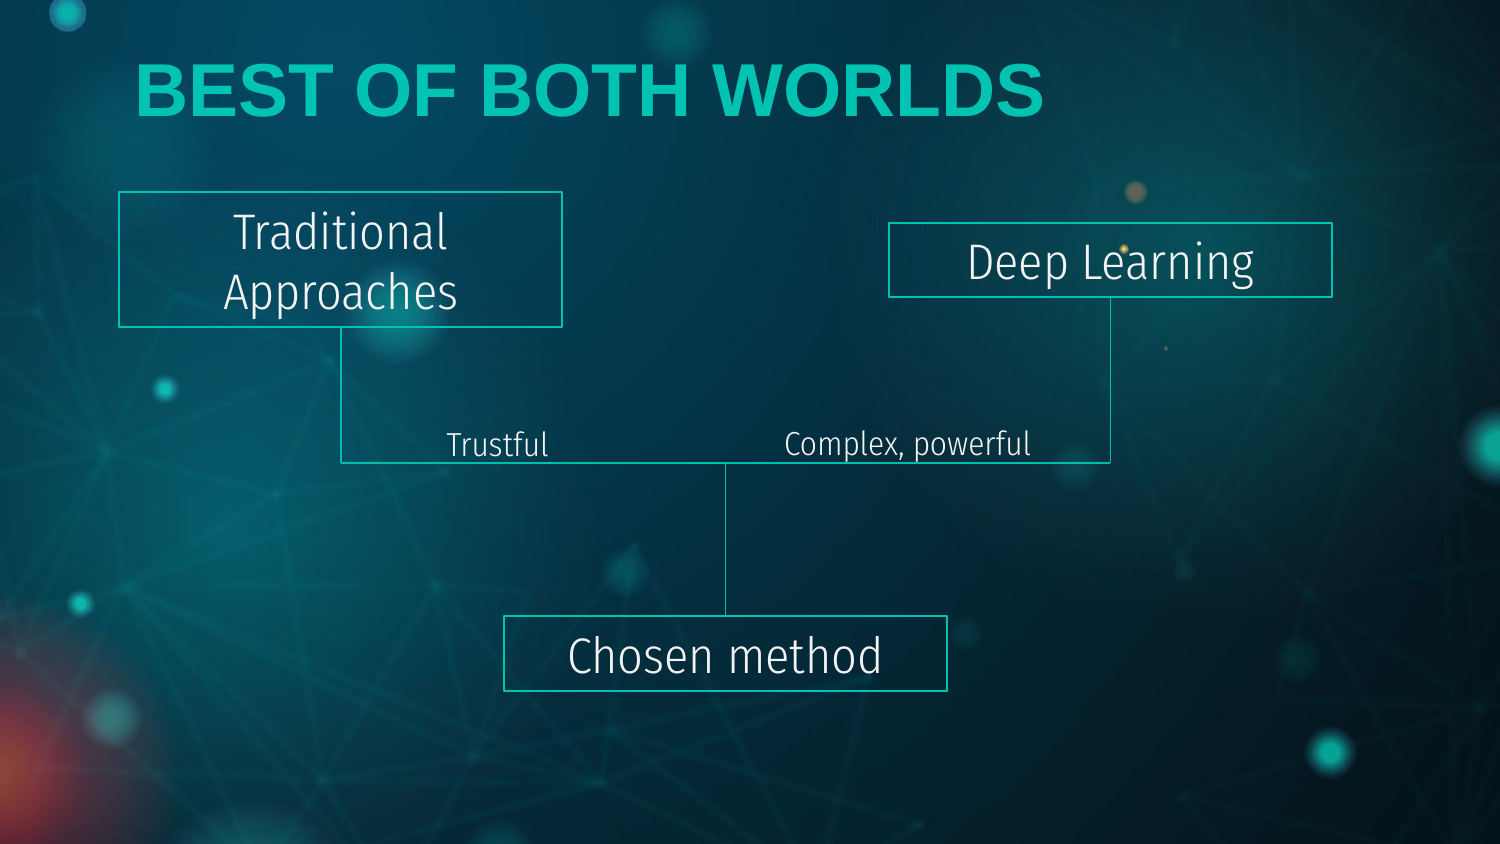

BEST OF BOTH WORLDS
Traditional Approaches
Deep Learning
Complex, powerful
Trustful
Chosen method